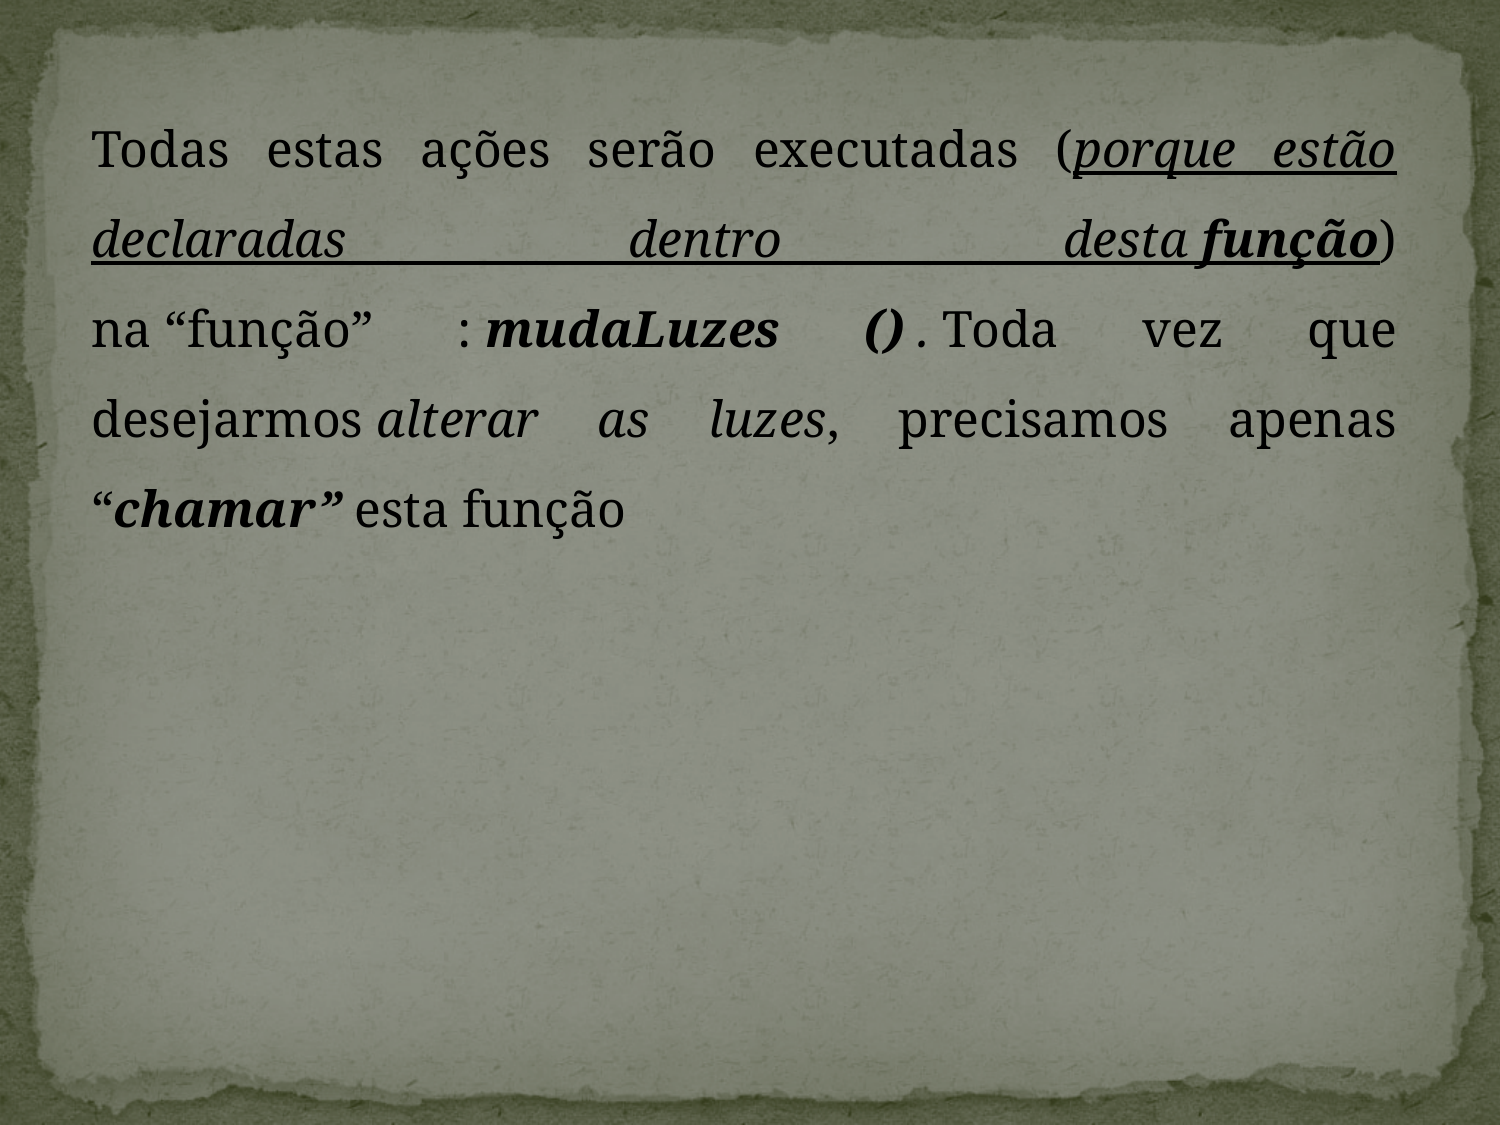

Todas estas ações serão executadas (porque estão declaradas dentro desta função) na “função” : mudaLuzes () . Toda vez que desejarmos alterar as luzes, precisamos apenas “chamar” esta função